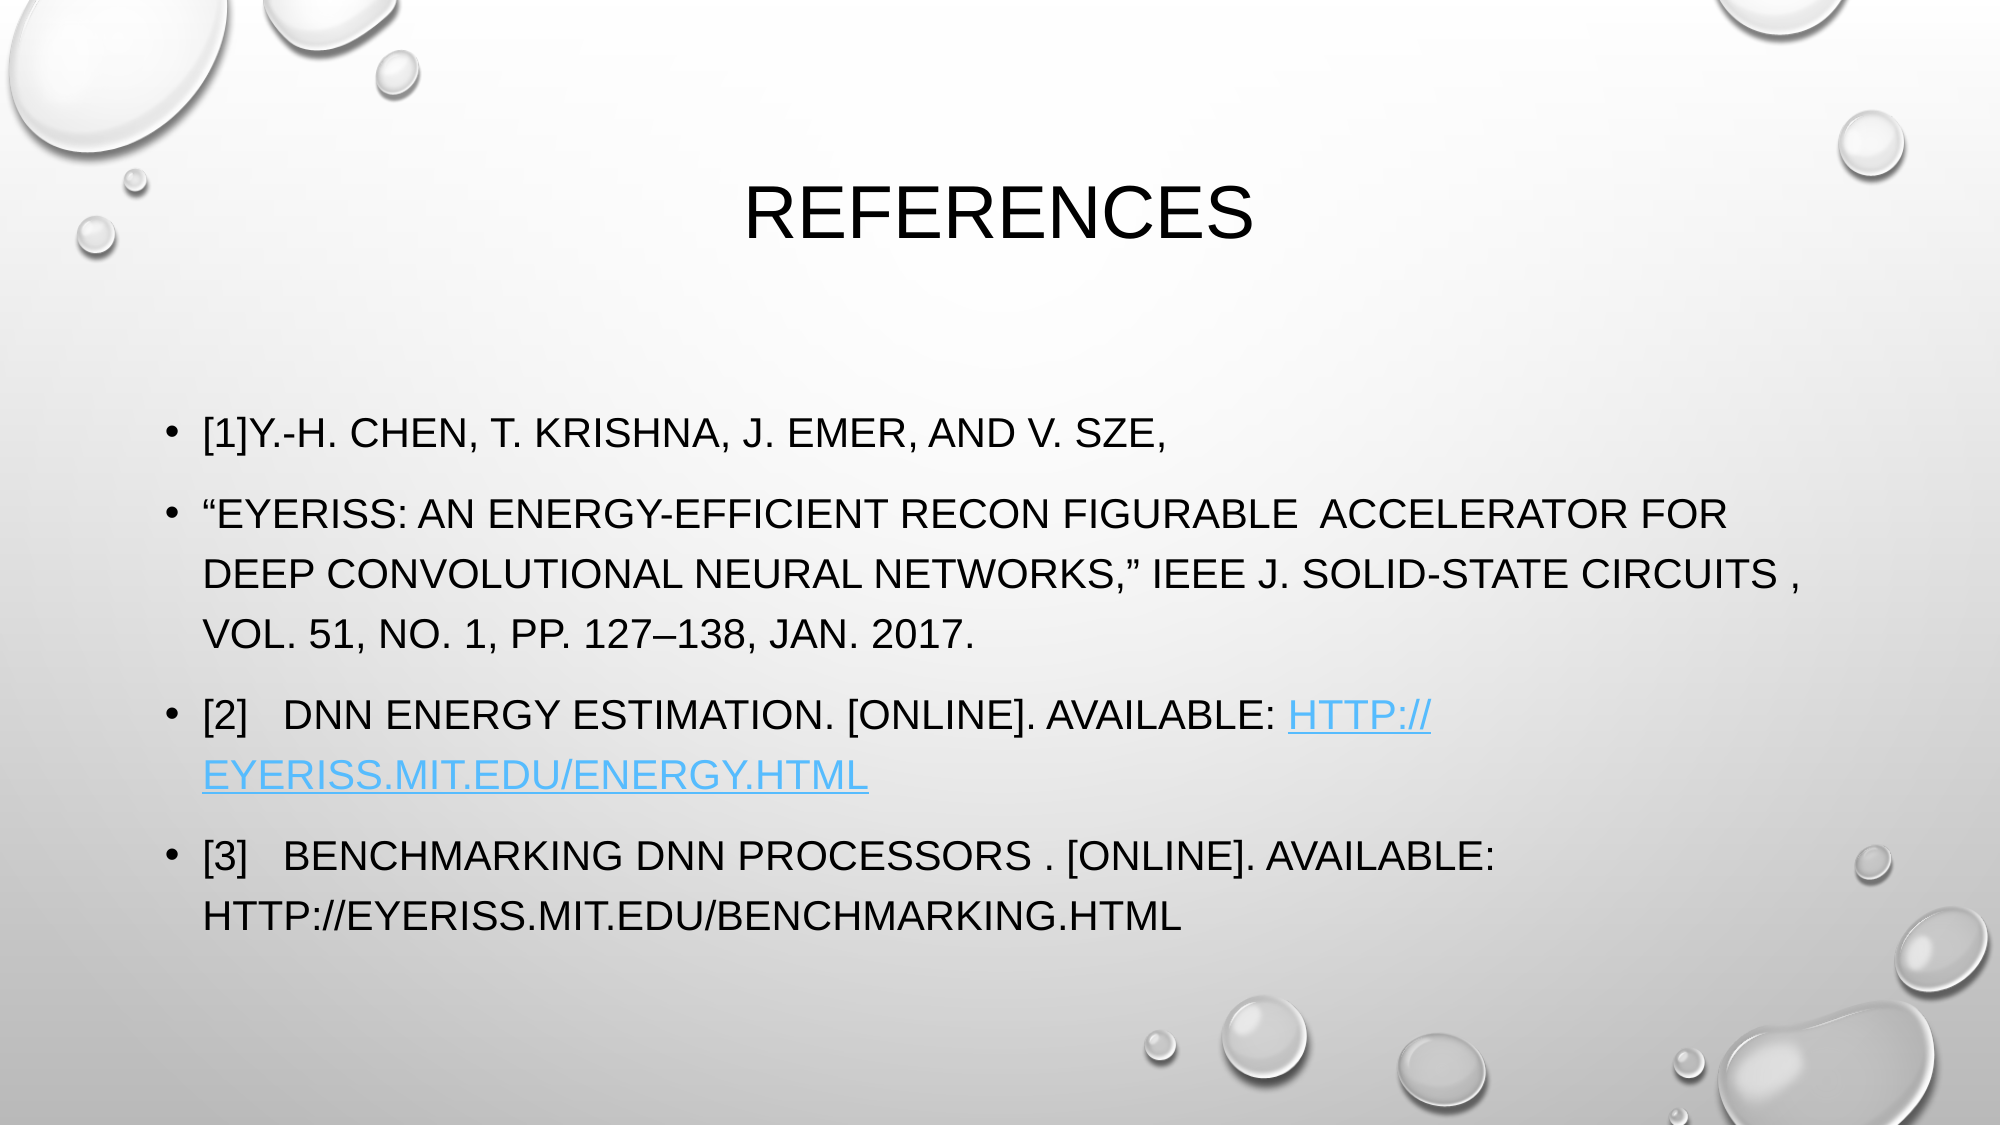

references
[1]Y.-H. Chen, T. Krishna, J. Emer, and V. Sze,
“Eyeriss: An energy-efficient recon figurable  accelerator for deep convolutional neural networks,” IEEE J. Solid-State Circuits , vol. 51, no. 1, pp. 127–138, Jan. 2017.
[2]   DNN Energy Estimation. [Online]. Available: http://eyeriss.mit.edu/energy.html
[3]   Benchmarking DNN Processors . [Online]. Available: Http://eyeriss.mit.edu/benchmarking.html